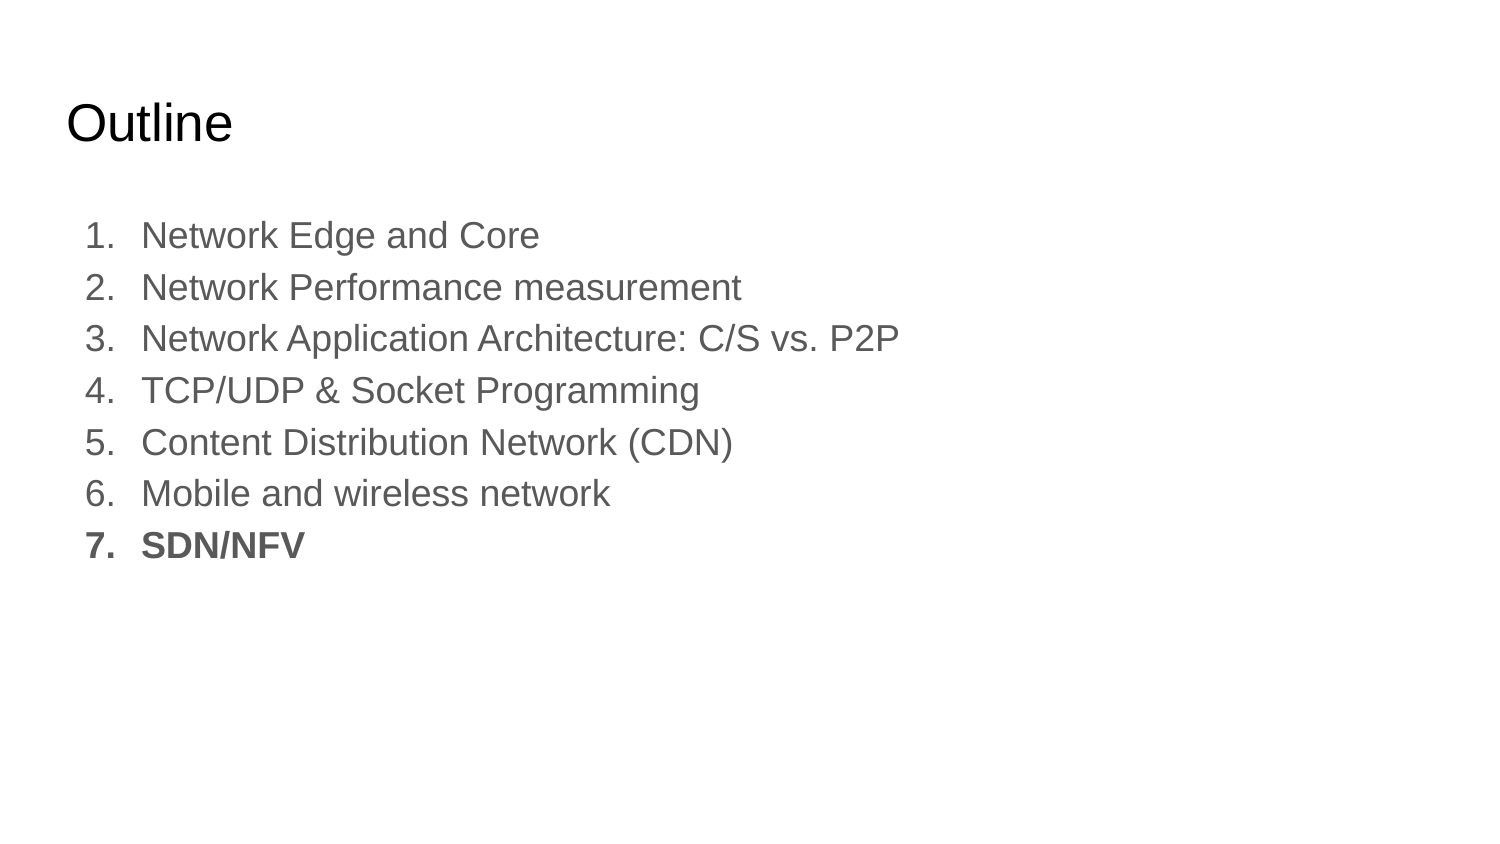

# Outline
Network Edge and Core
Network Performance measurement
Network Application Architecture: C/S vs. P2P
TCP/UDP & Socket Programming
Content Distribution Network (CDN)
Mobile and wireless network
SDN/NFV